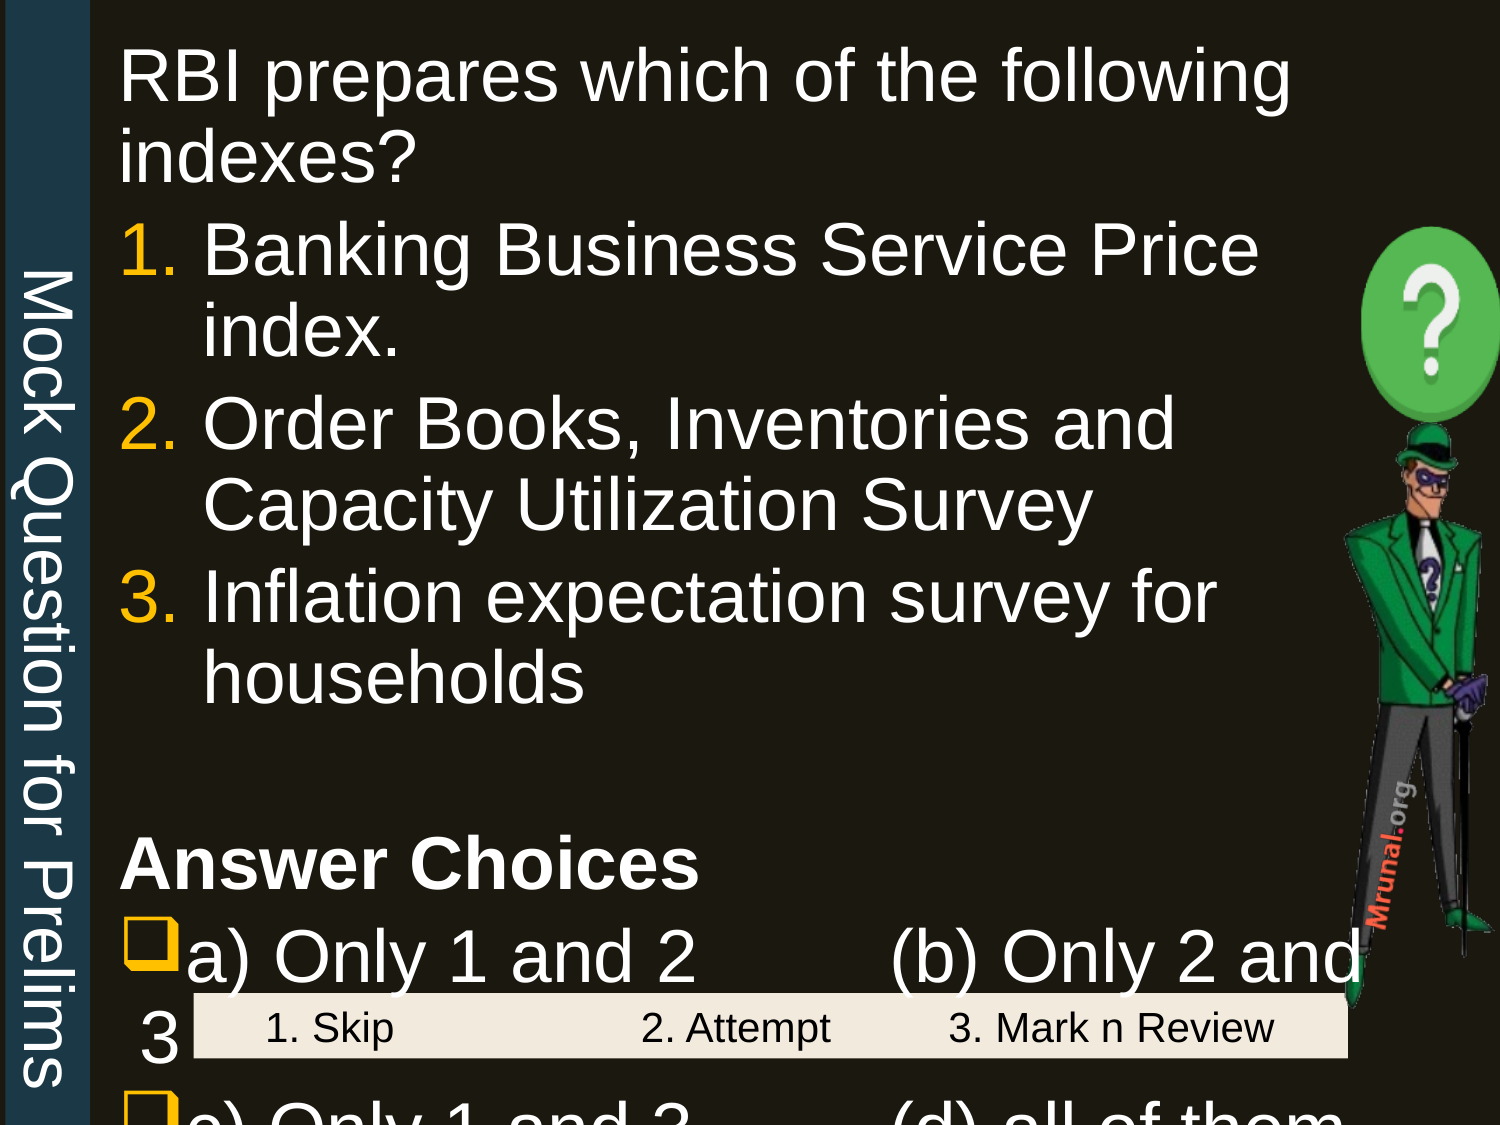

Mock Question for Prelims
RBI prepares which of the following indexes?
Banking Business Service Price index.
Order Books, Inventories and Capacity Utilization Survey
Inflation expectation survey for households

Answer Choices
a) Only 1 and 2 		(b) Only 2 and 3
c) Only 1 and 3		(d) all of them